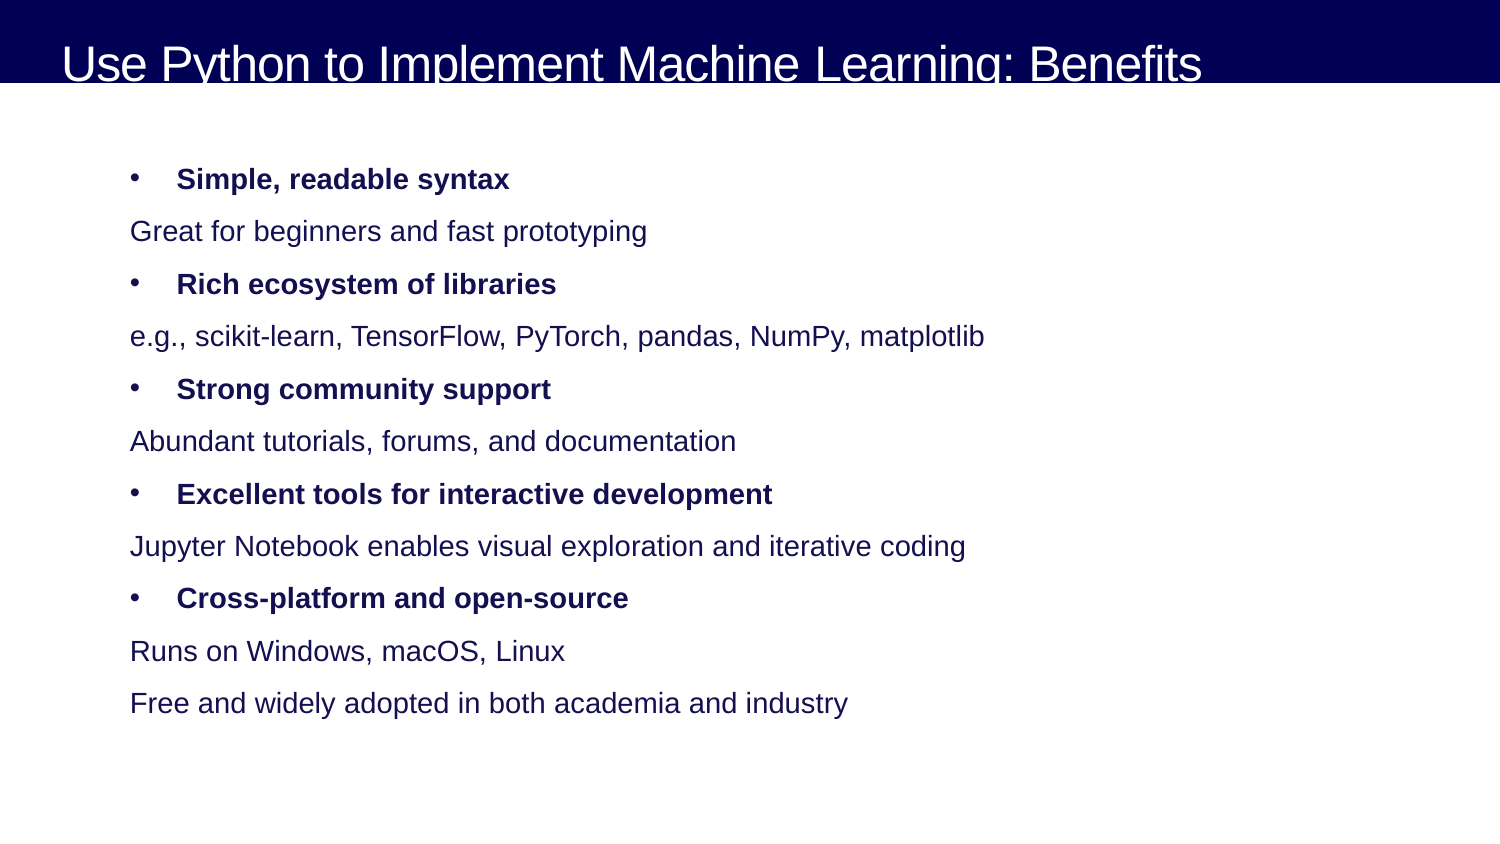

# Use Python to Implement Machine Learning: Benefits
Simple, readable syntax
Great for beginners and fast prototyping
Rich ecosystem of libraries
e.g., scikit-learn, TensorFlow, PyTorch, pandas, NumPy, matplotlib
Strong community support
Abundant tutorials, forums, and documentation
Excellent tools for interactive development
Jupyter Notebook enables visual exploration and iterative coding
Cross-platform and open-source
Runs on Windows, macOS, Linux
Free and widely adopted in both academia and industry